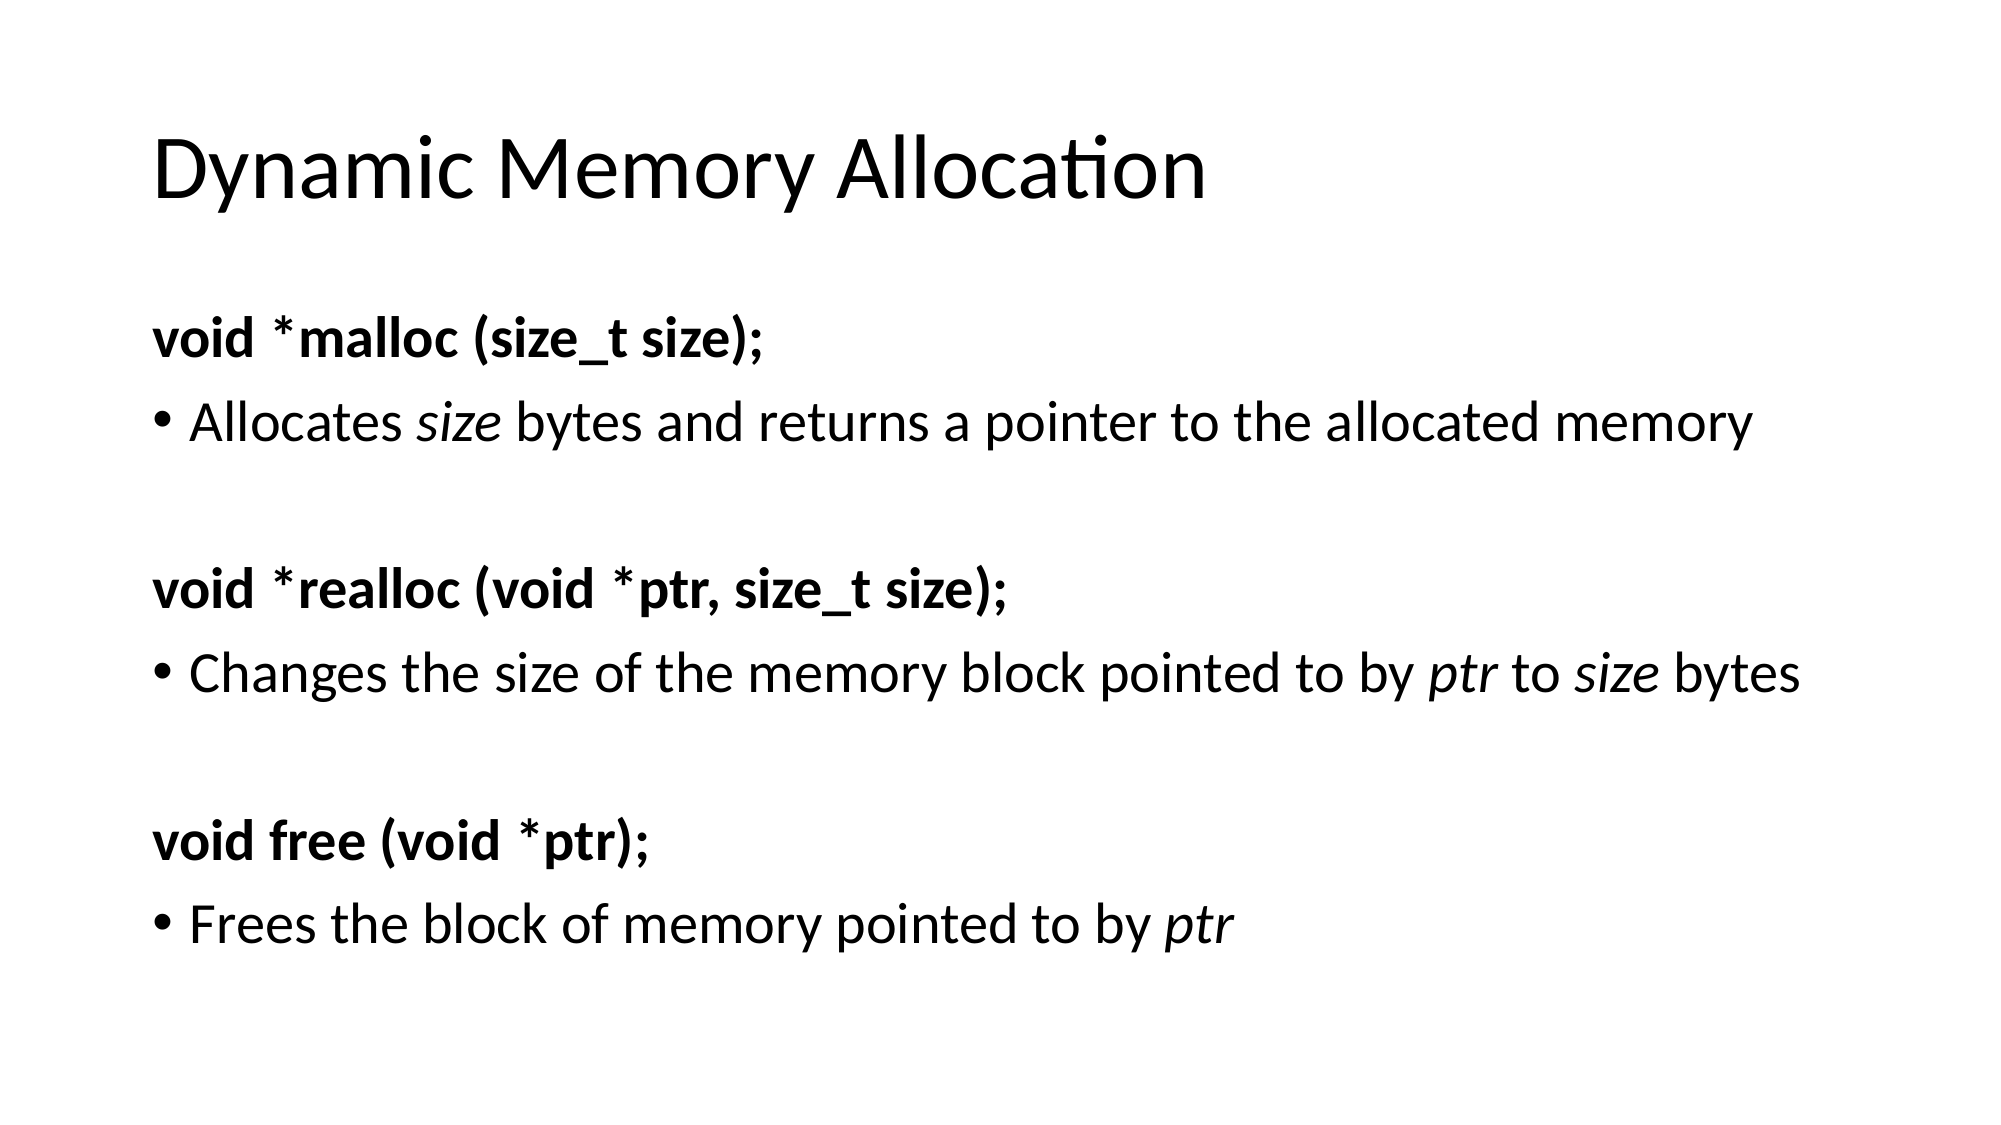

# Dynamic Memory Allocation
void *malloc (size_t size);
Allocates size bytes and returns a pointer to the allocated memory

void *realloc (void *ptr, size_t size);
Changes the size of the memory block pointed to by ptr to size bytes

void free (void *ptr);
Frees the block of memory pointed to by ptr